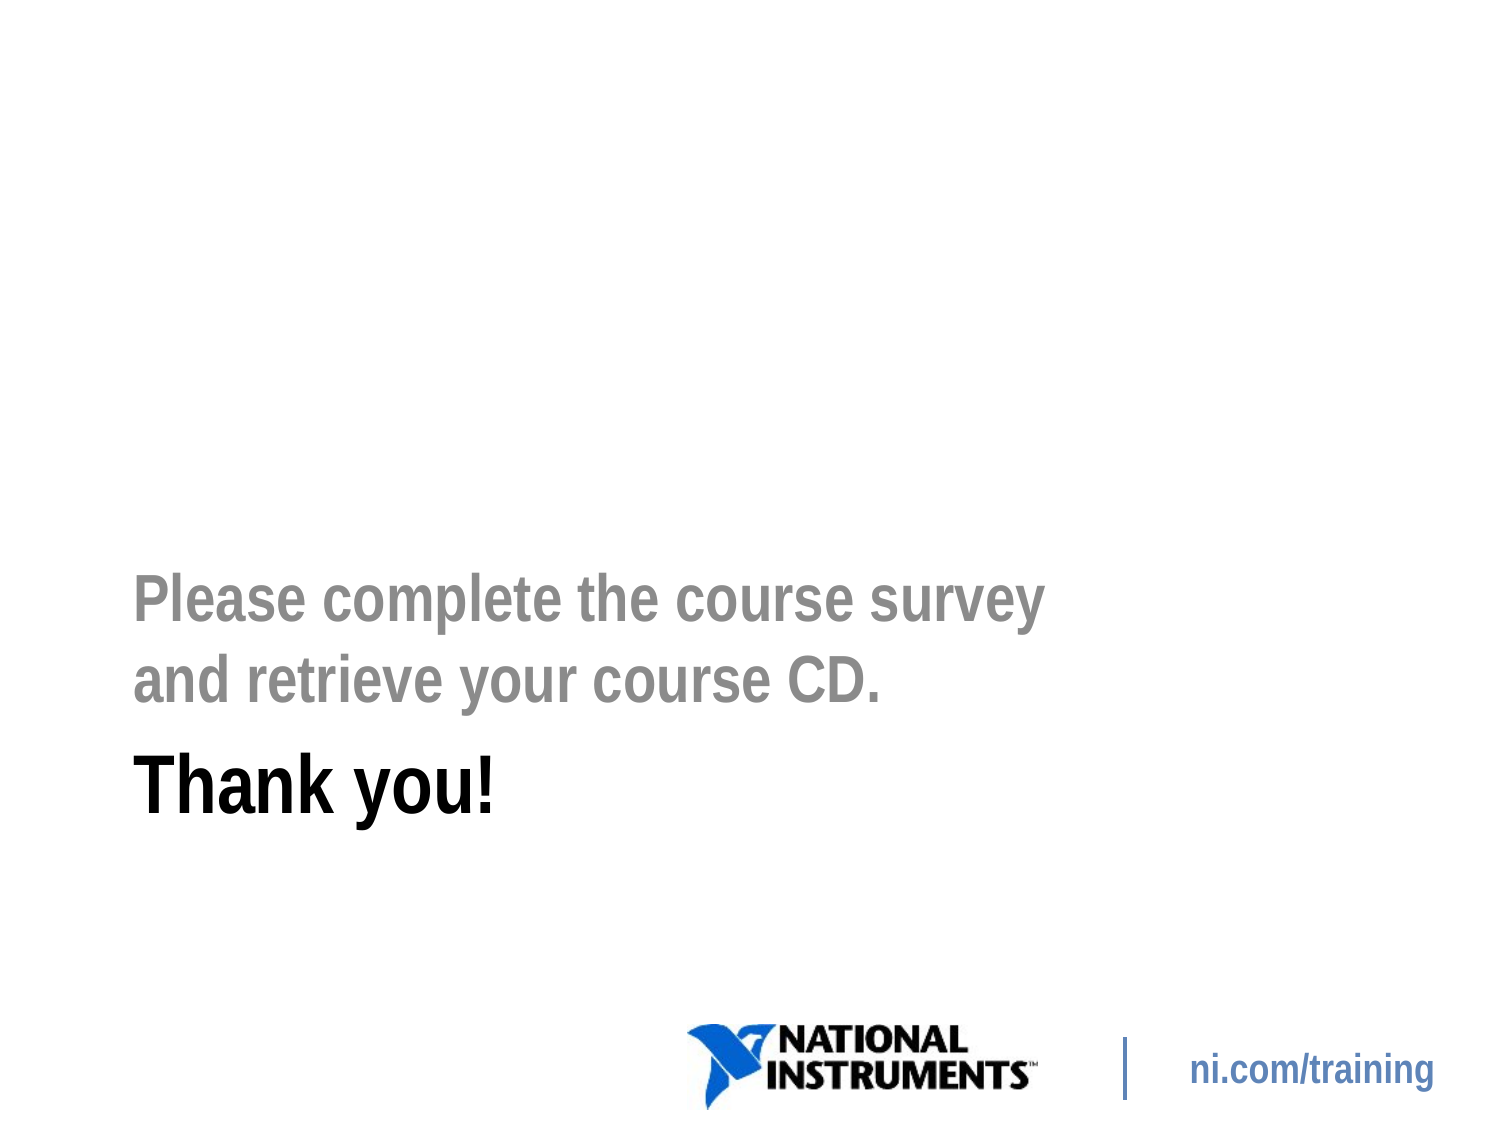

Please complete the course survey
and retrieve your course CD.
# Thank you!